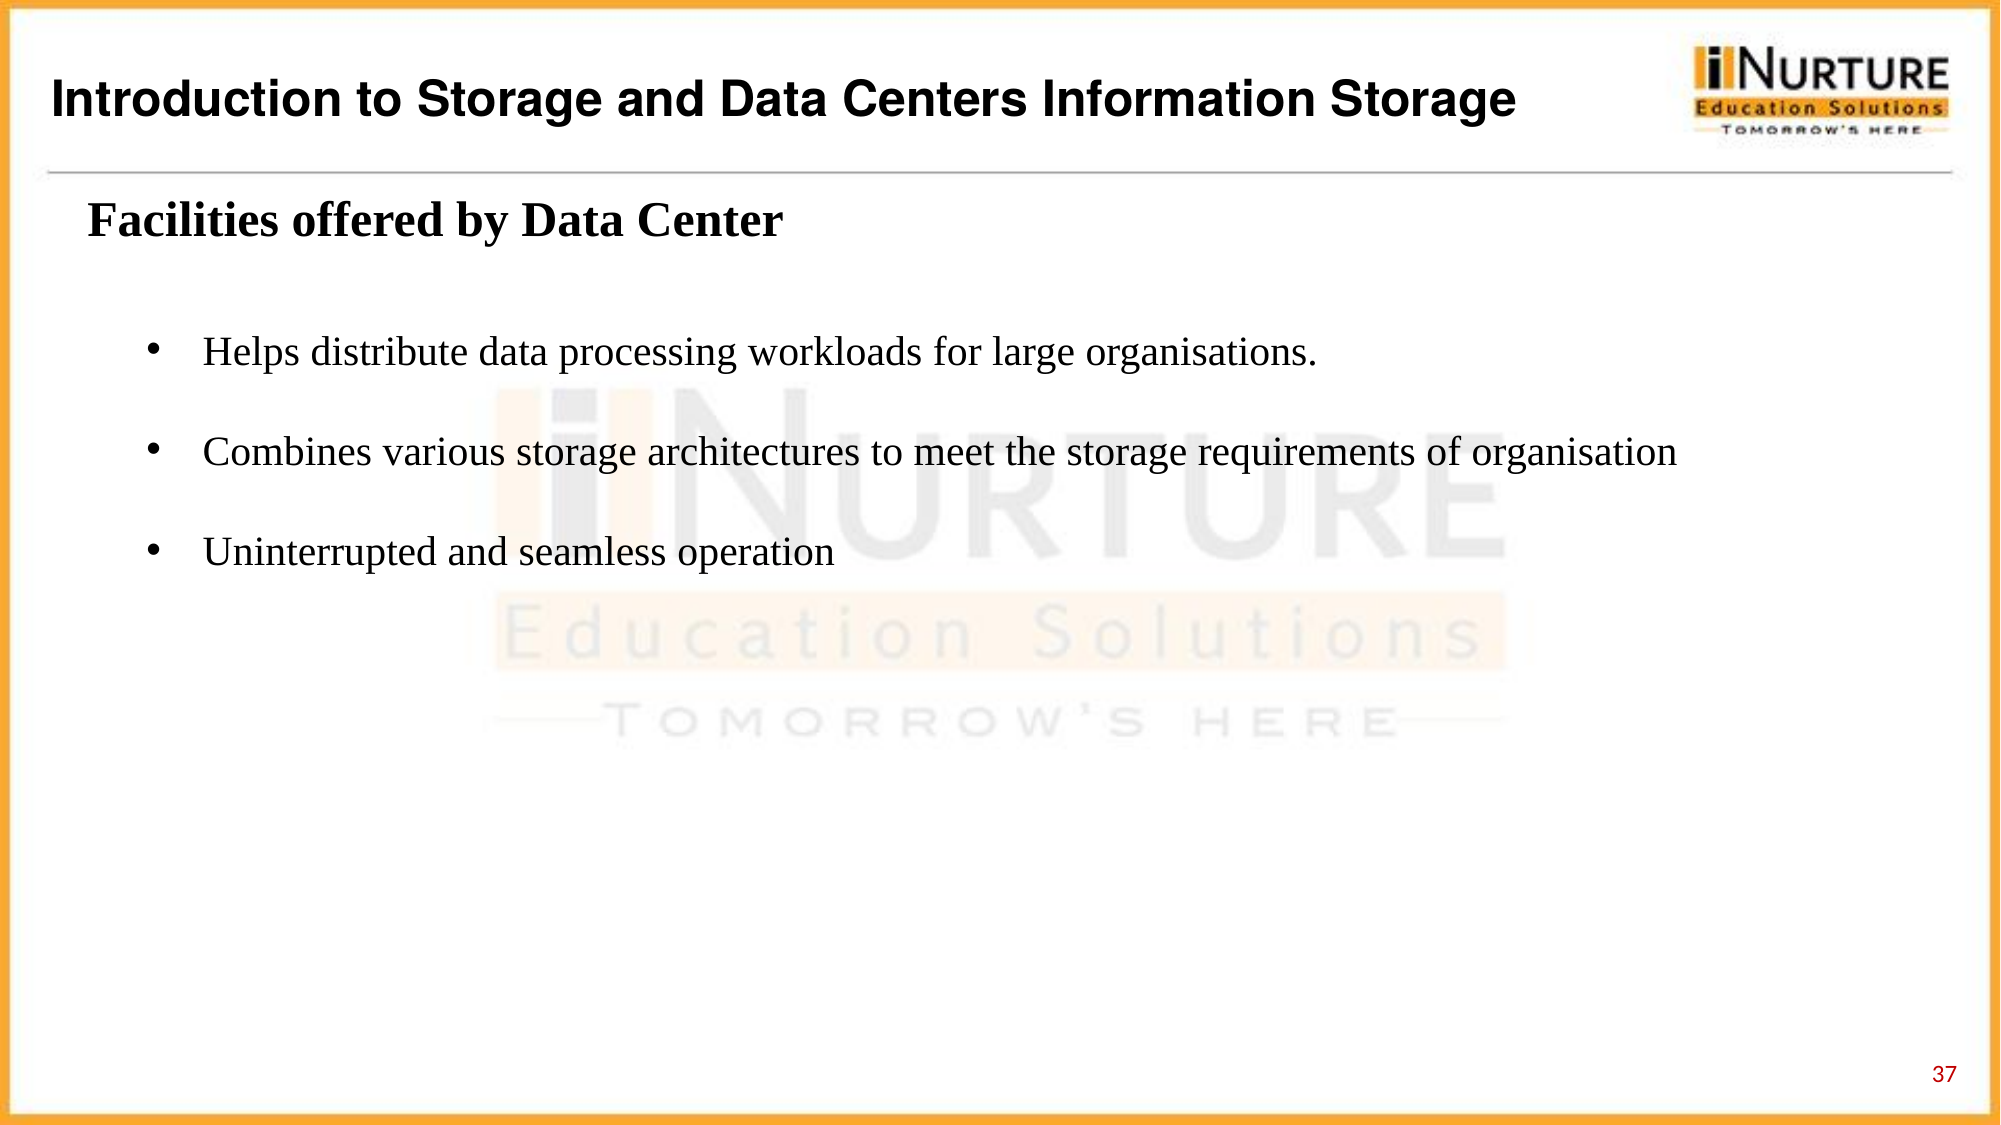

Introduction to Storage and Data Centers Information Storage
Facilities offered by Data Center

Helps distribute data processing workloads for large organisations.

Combines various storage architectures to meet the storage requirements of organisation

Uninterrupted and seamless operation
37